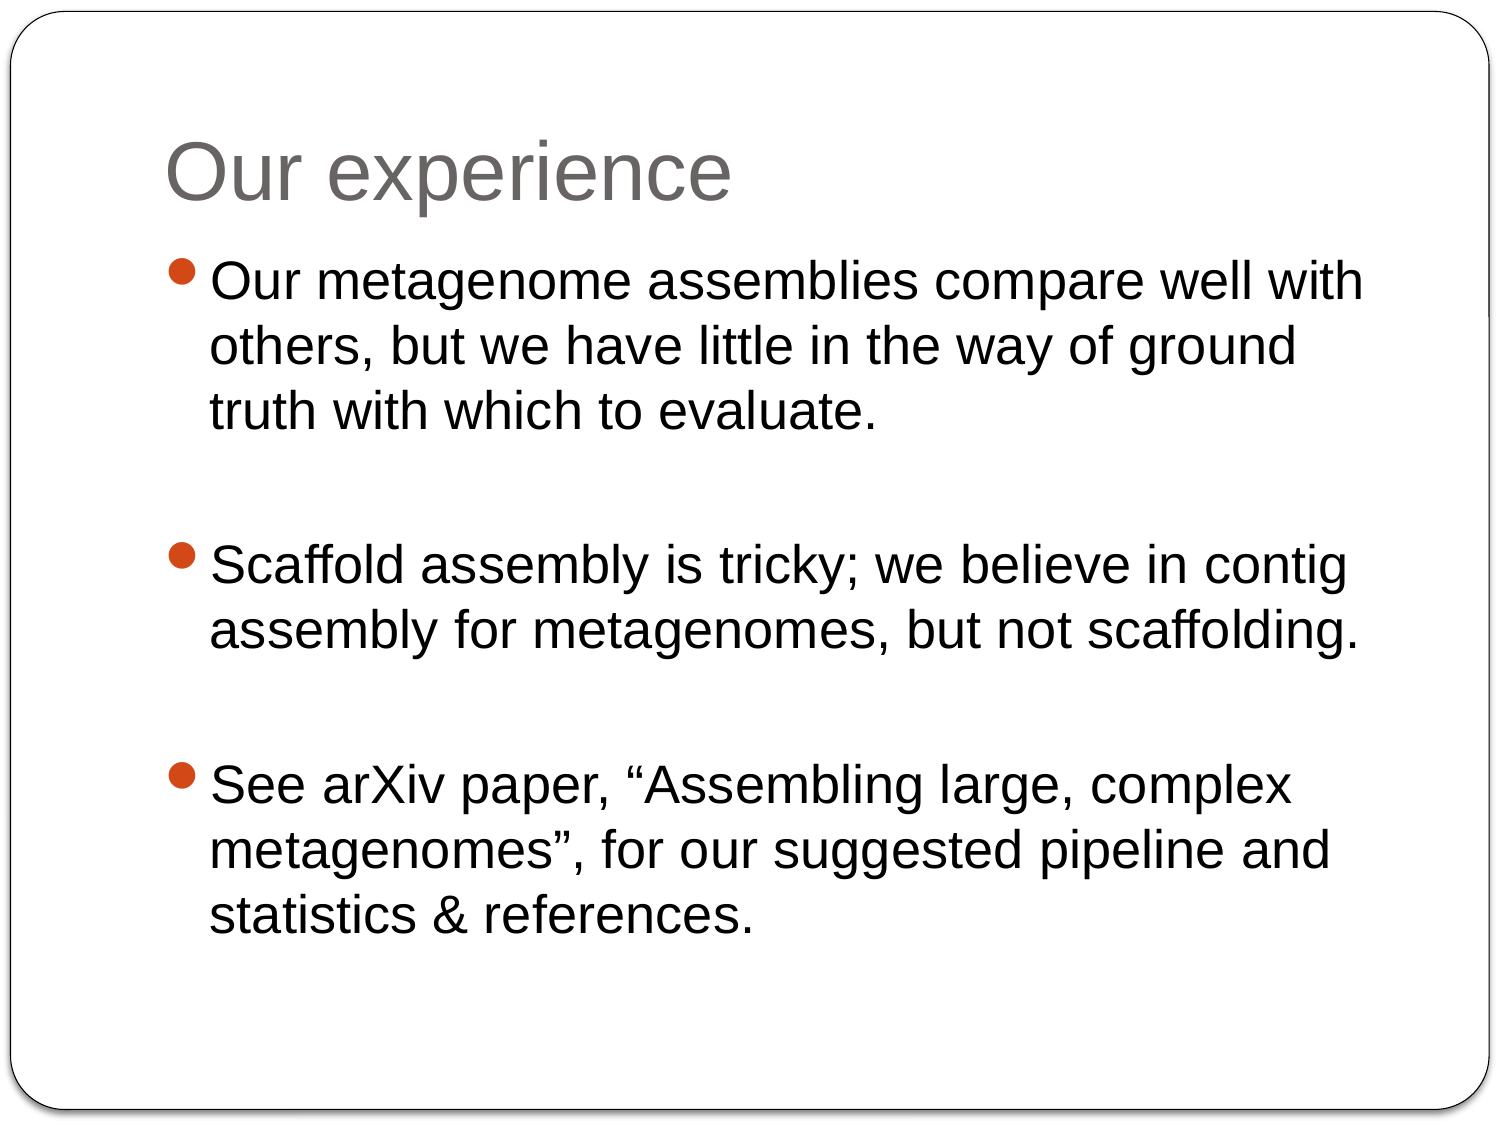

# Our experience
Our metagenome assemblies compare well with others, but we have little in the way of ground truth with which to evaluate.

Scaffold assembly is tricky; we believe in contig assembly for metagenomes, but not scaffolding.

See arXiv paper, “Assembling large, complex metagenomes”, for our suggested pipeline and statistics & references.